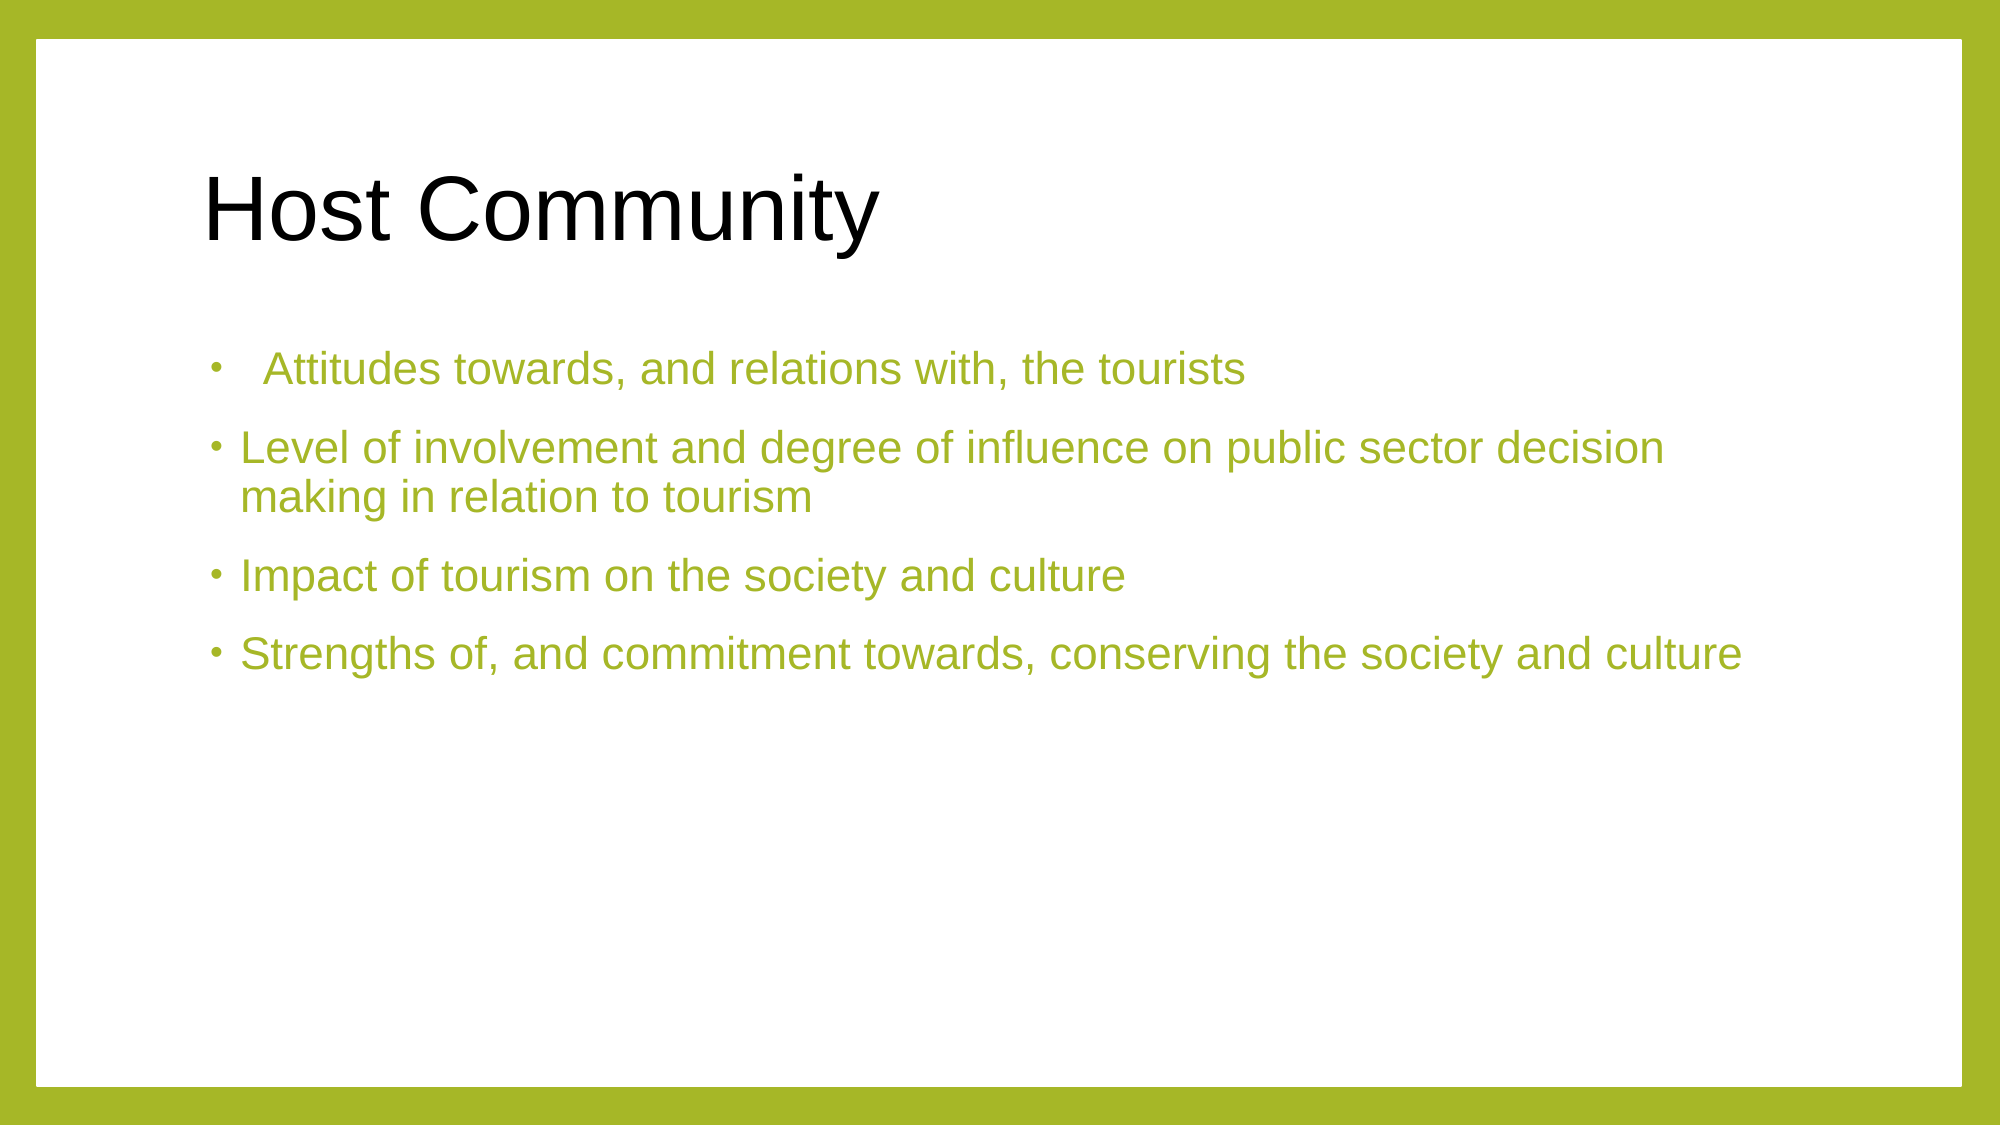

# Host Community
. Attitudes towards, and relations with, the tourists
Level of involvement and degree of influence on public sector decision making in relation to tourism
Impact of tourism on the society and culture
Strengths of, and commitment towards, conserving the society and culture